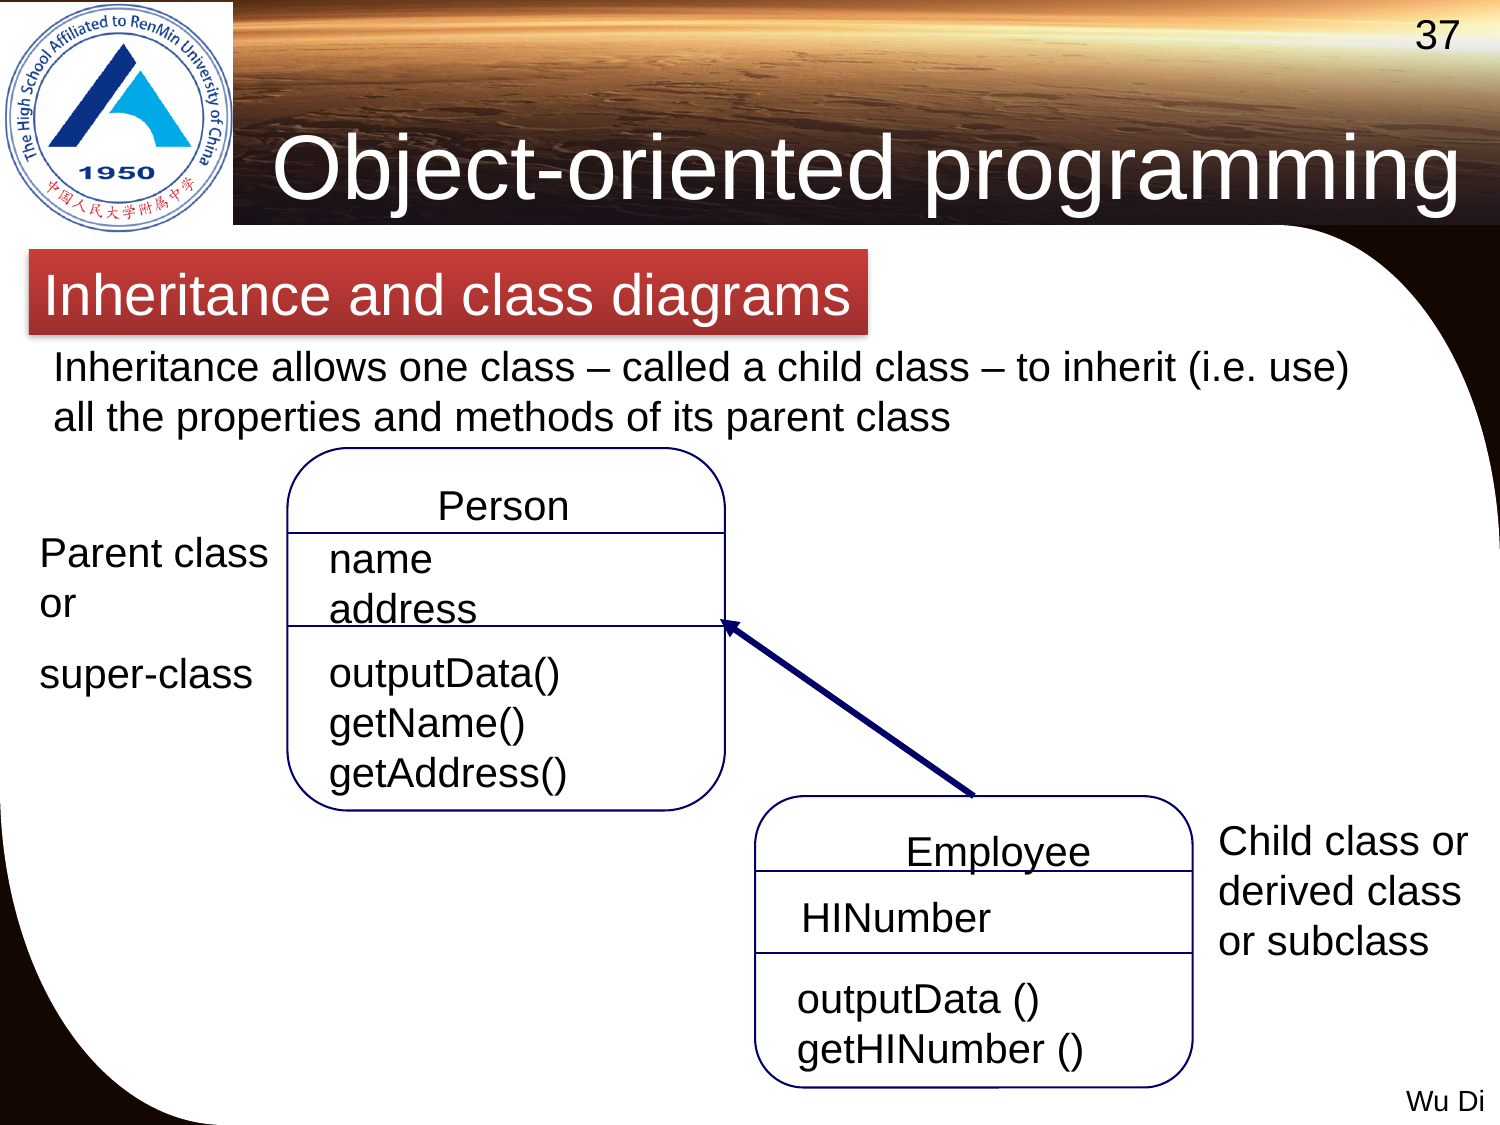

# Object-oriented programming
Inheritance and class diagrams
Inheritance allows one class – called a child class – to inherit (i.e. use) all the properties and methods of its parent class

Person
name
address
outputData()
getName()
getAddress()
Parent class or
super-class

Employee
HINumber
outputData ()
getHINumber ()
Child class or derived class or subclass